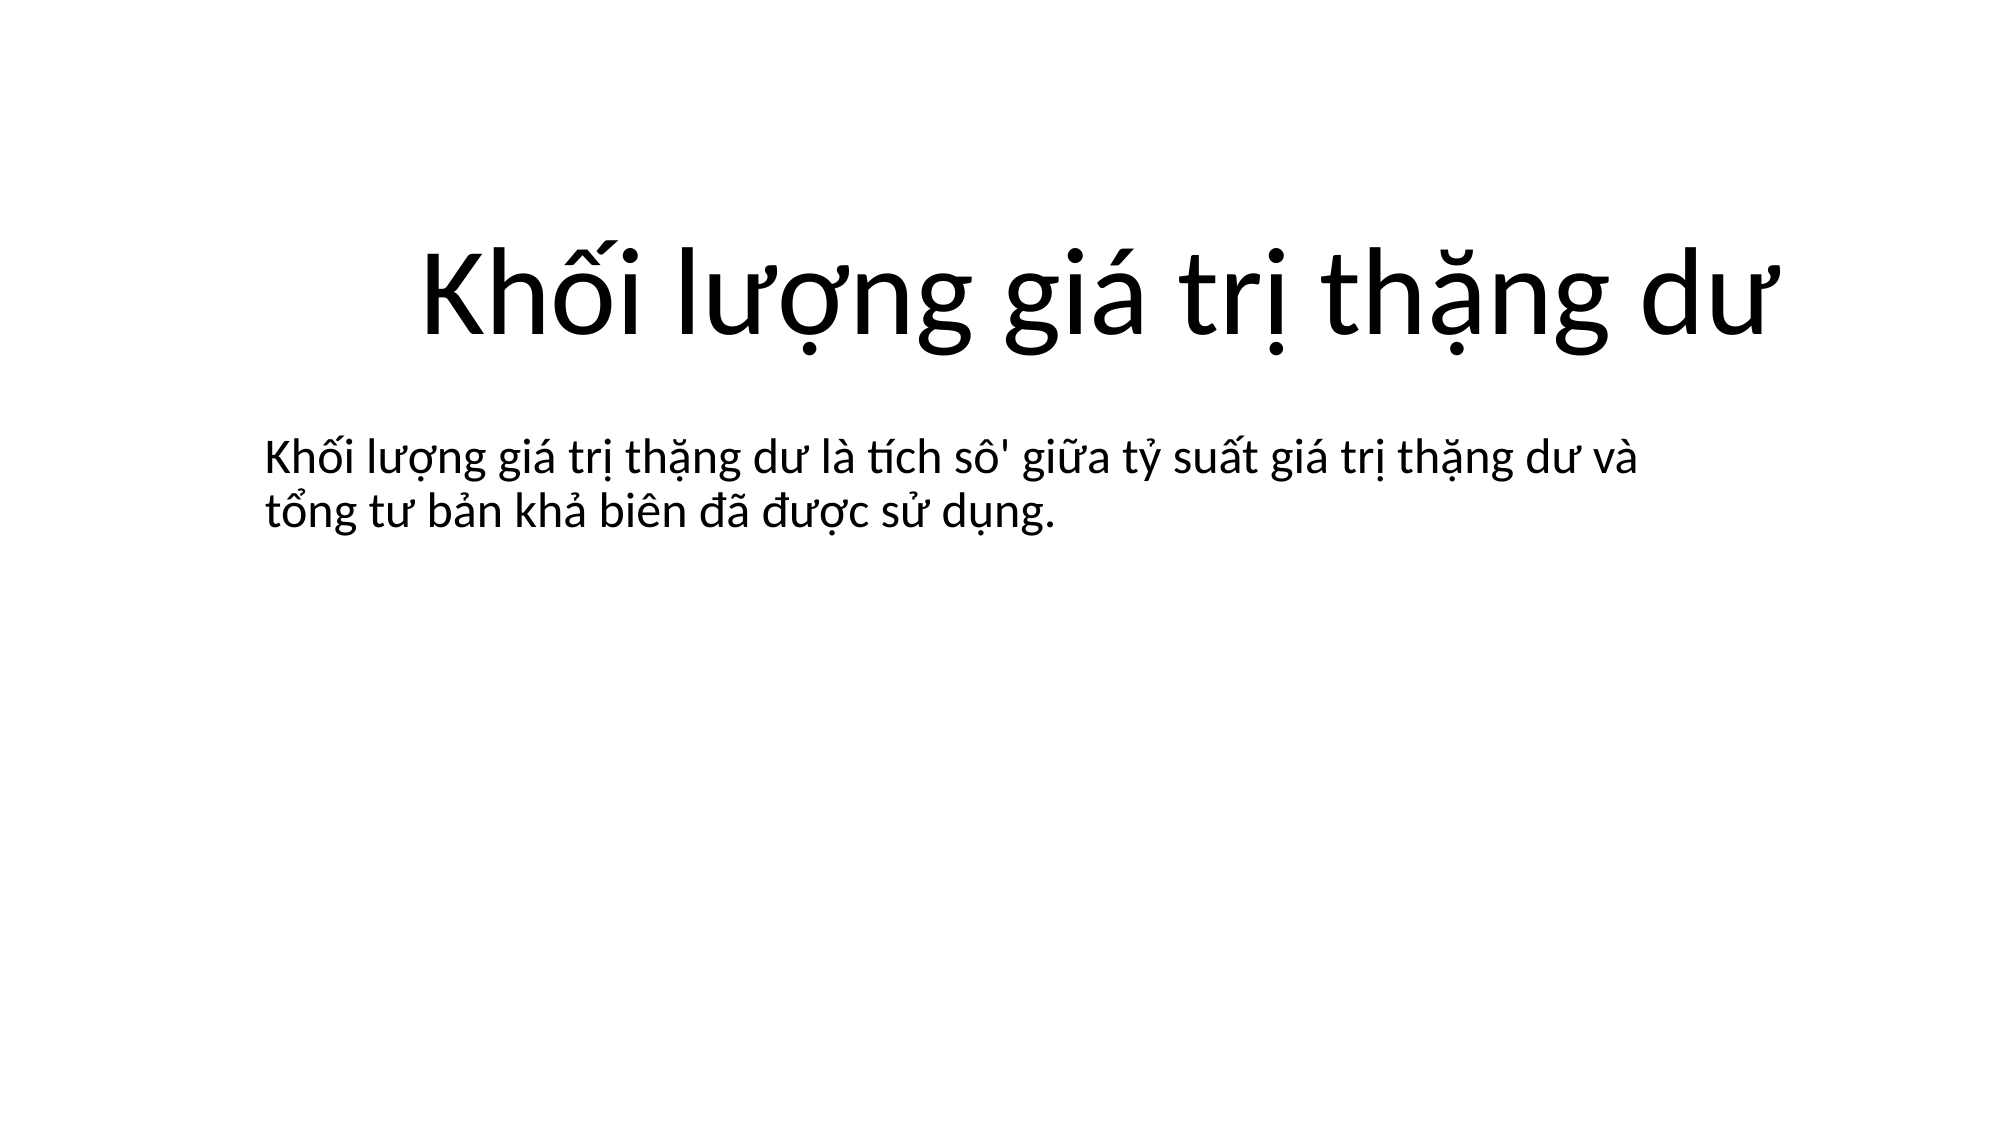

# Khối lượng giá trị thặng dư
Khối lượng giá trị thặng dư là tích sô' giữa tỷ suất giá trị thặng dư và tổng tư bản khả biên đã được sử dụng.